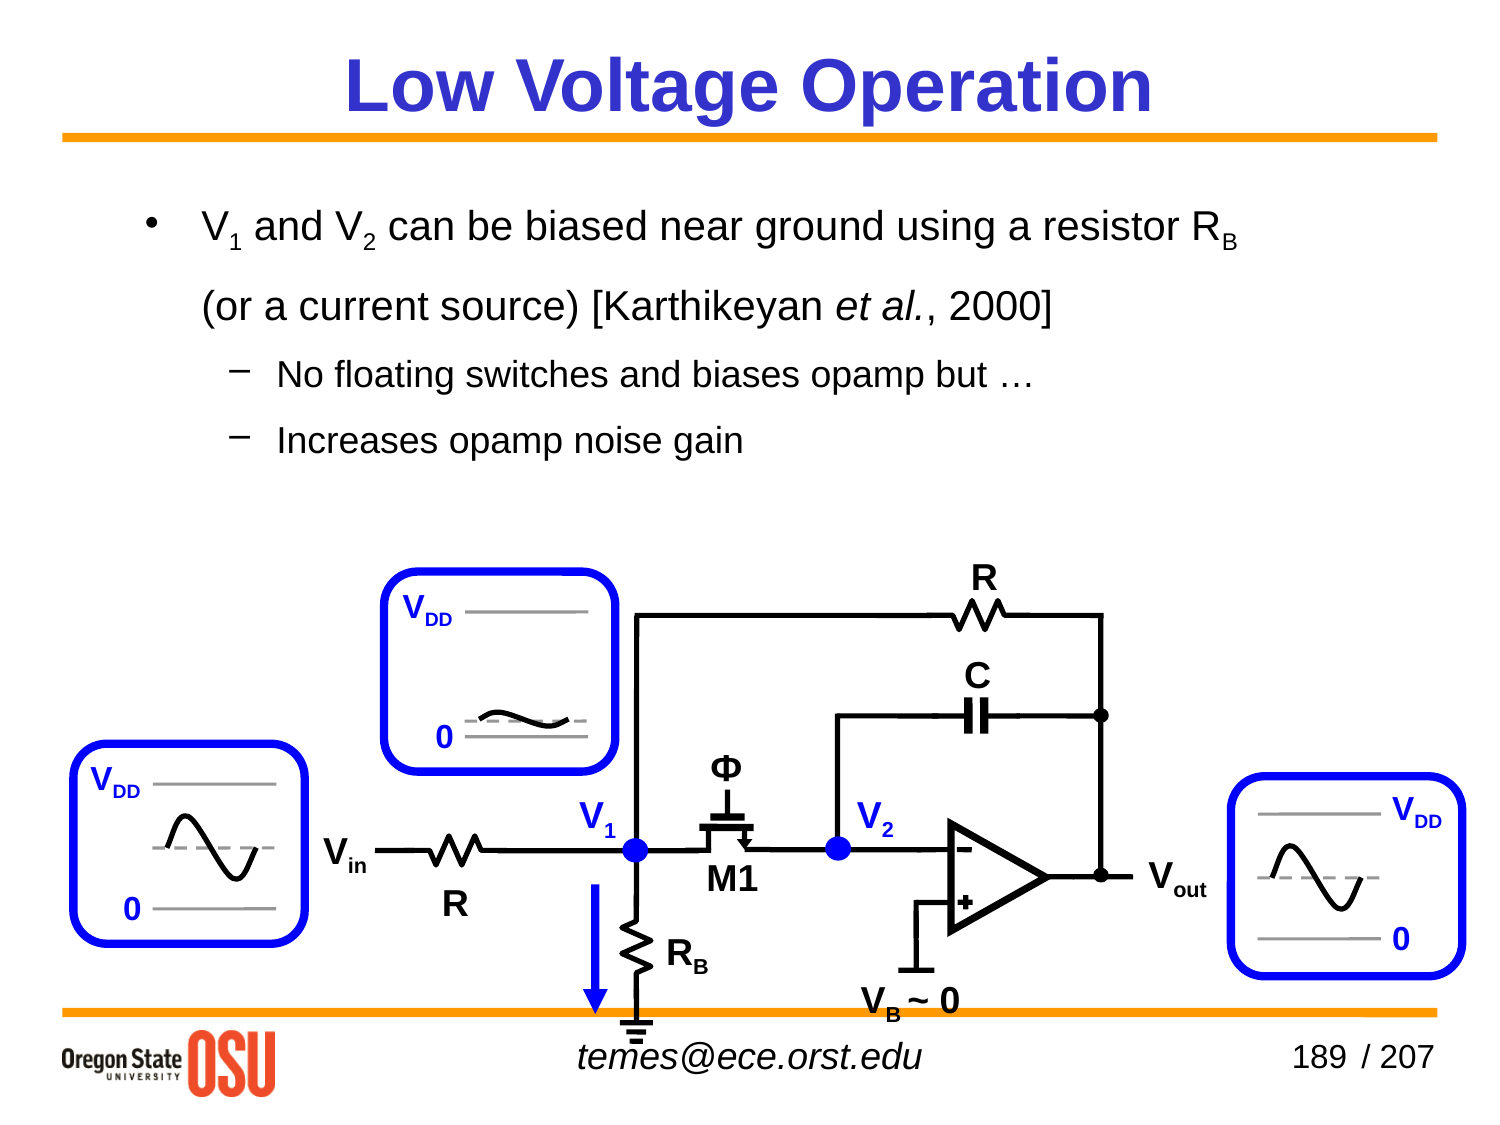

Low Voltage Operation
V1 and V2 can be biased near ground using a resistor RB
	(or a current source) [Karthikeyan et al., 2000]
No floating switches and biases opamp but …
Increases opamp noise gain
R

VDD

0

C

Ф

VDD

0

V2
V1
VDD

0

Vin

Vout
M1

R

RB

VB ~ 0

189